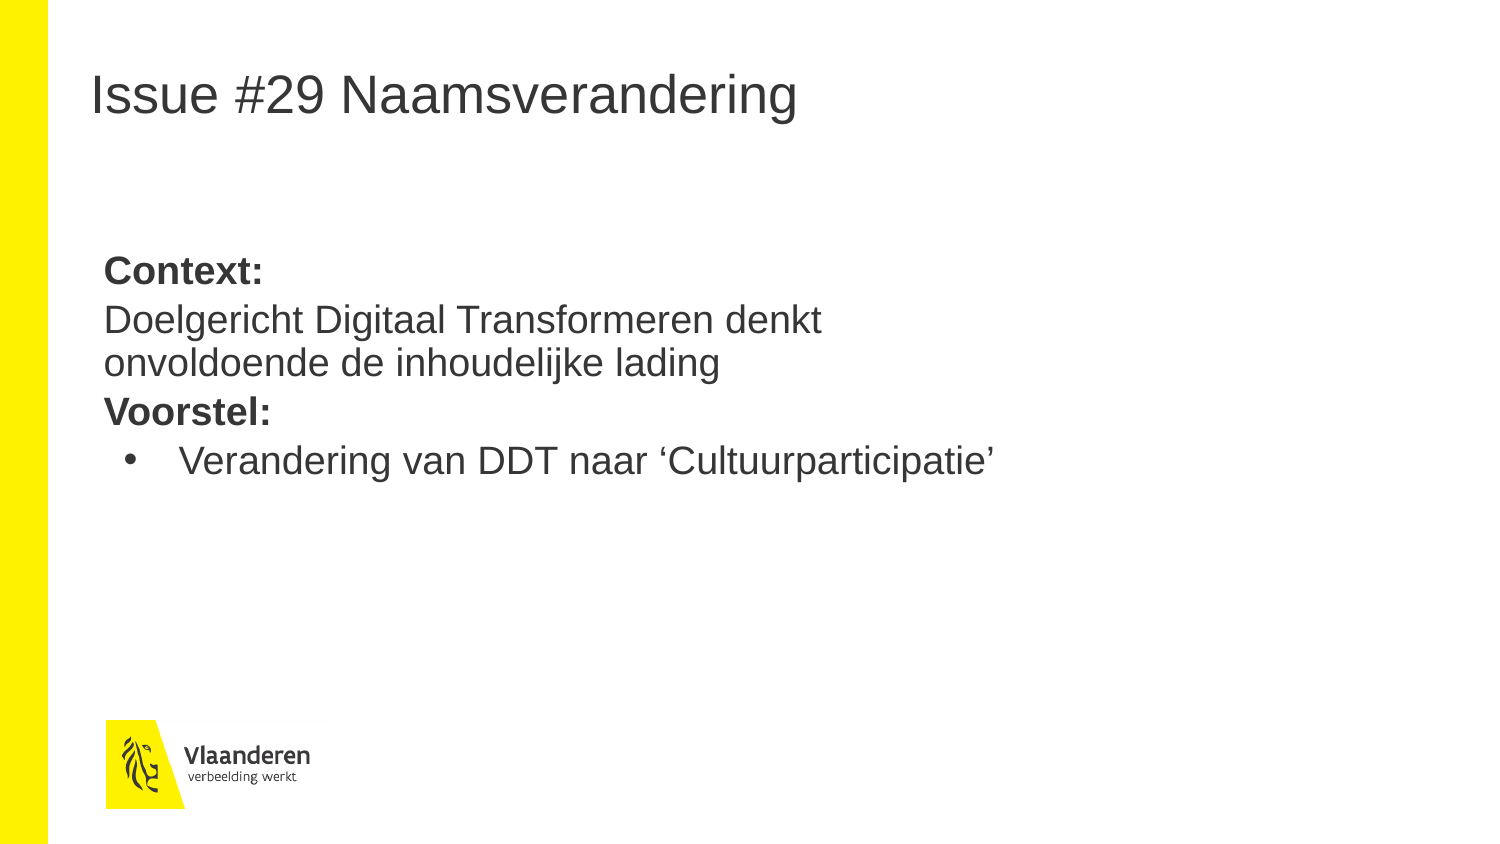

# Issue #29 Naamsverandering
Context:
Doelgericht Digitaal Transformeren denkt onvoldoende de inhoudelijke lading
Voorstel:
Verandering van DDT naar ‘Cultuurparticipatie’